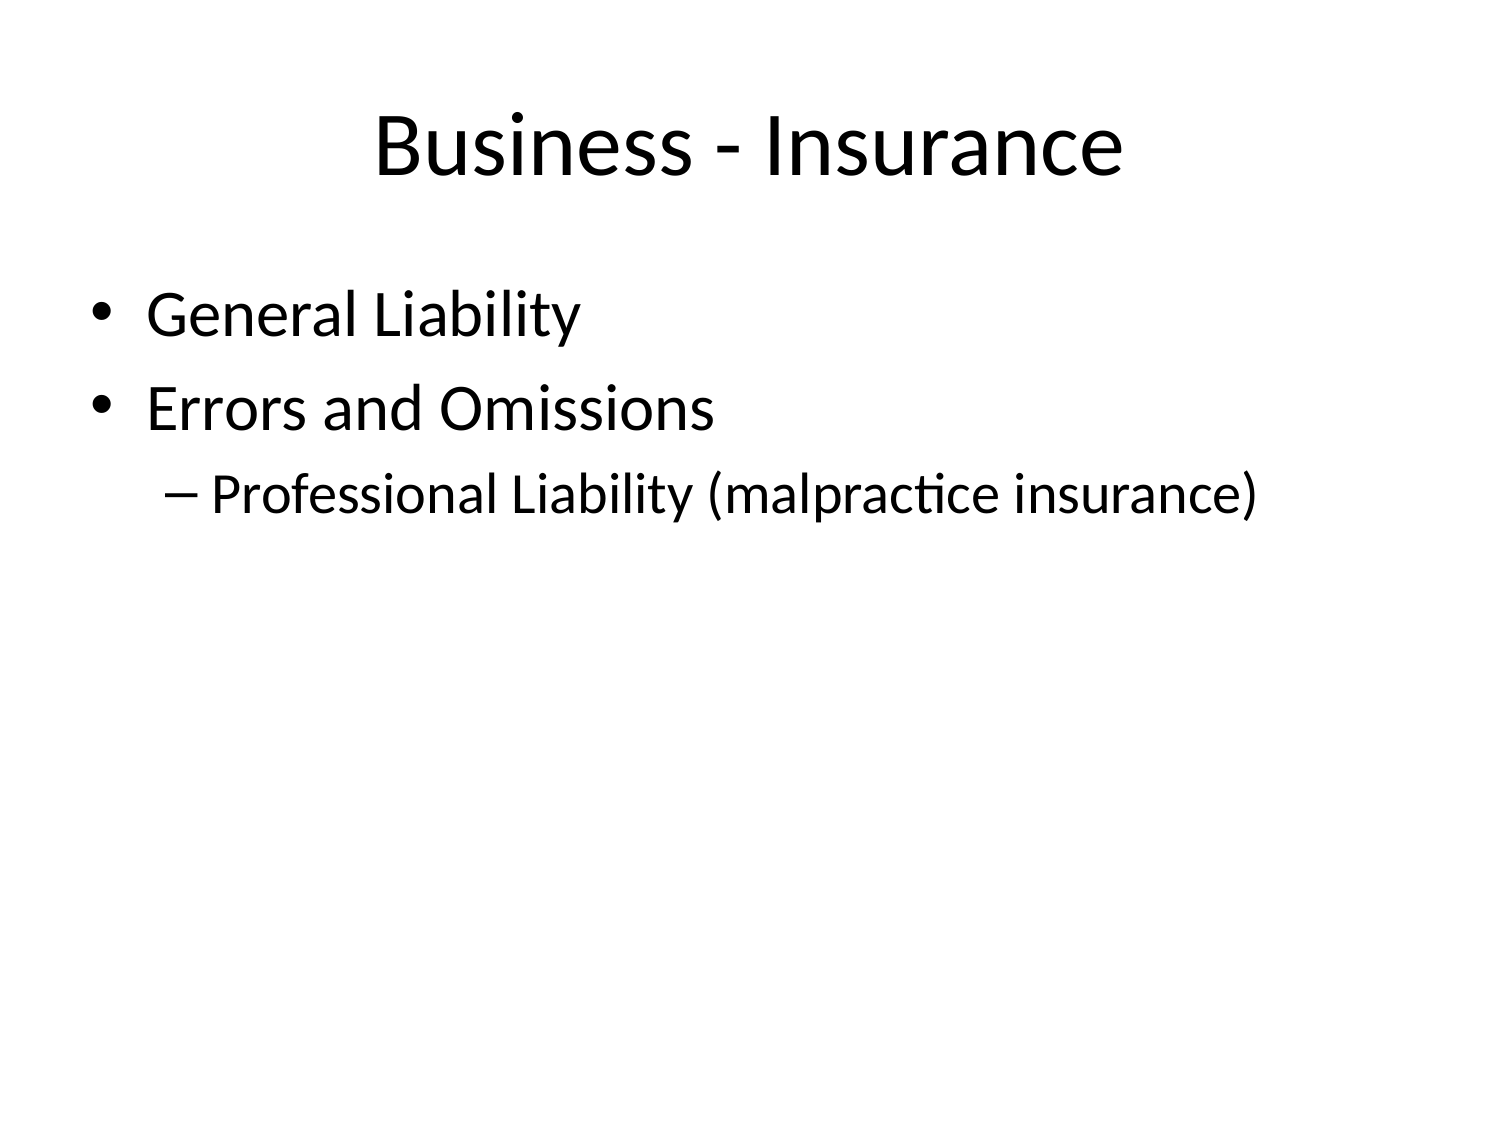

# Business - Insurance
General Liability
Errors and Omissions
Professional Liability (malpractice insurance)